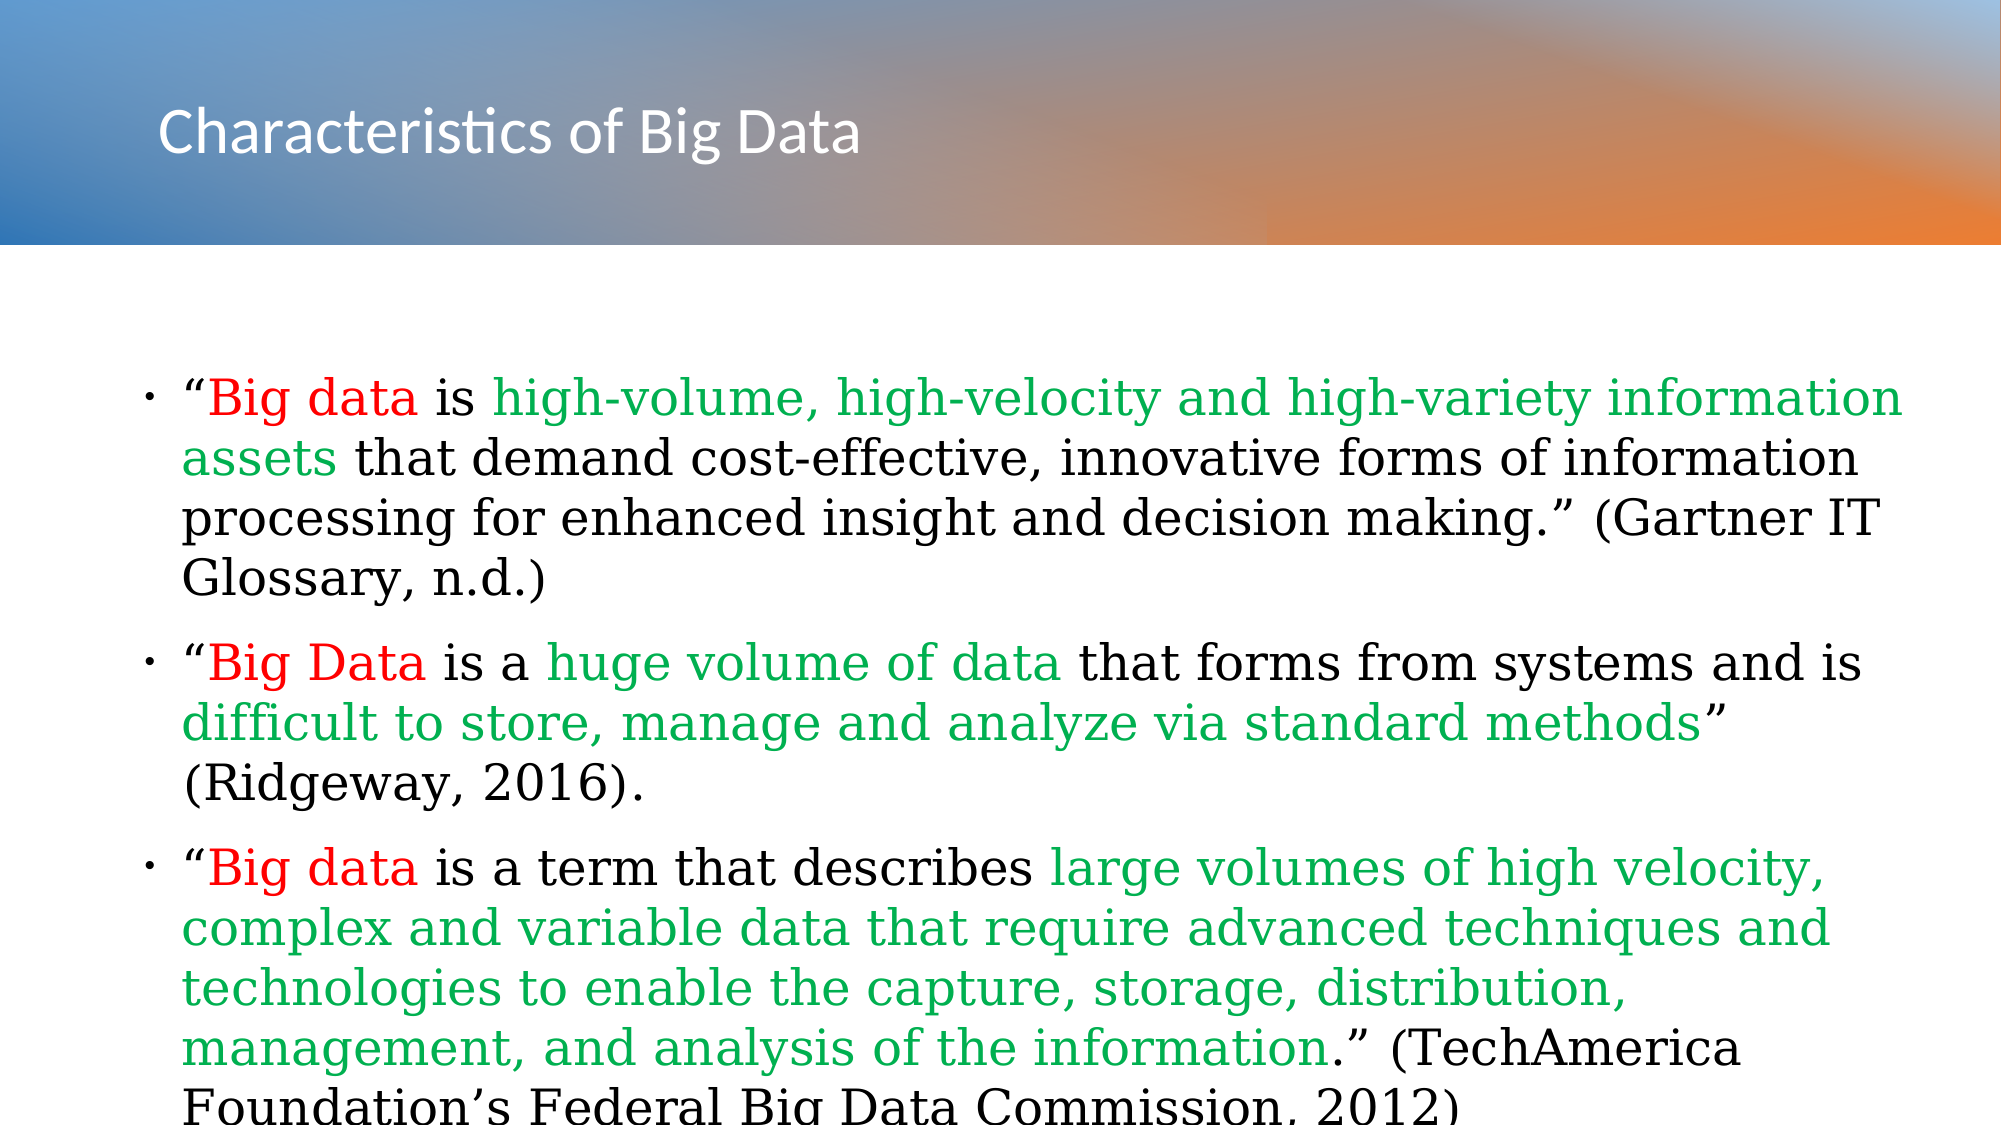

# Characteristics of Big Data
“Big data is high-volume, high-velocity and high-variety information assets that demand cost-effective, innovative forms of information processing for enhanced insight and decision making.” (Gartner IT Glossary, n.d.)
“Big Data is a huge volume of data that forms from systems and is difficult to store, manage and analyze via standard methods” (Ridgeway, 2016).
“Big data is a term that describes large volumes of high velocity, complex and variable data that require advanced techniques and technologies to enable the capture, storage, distribution, management, and analysis of the information.” (TechAmerica Foundation’s Federal Big Data Commission, 2012)